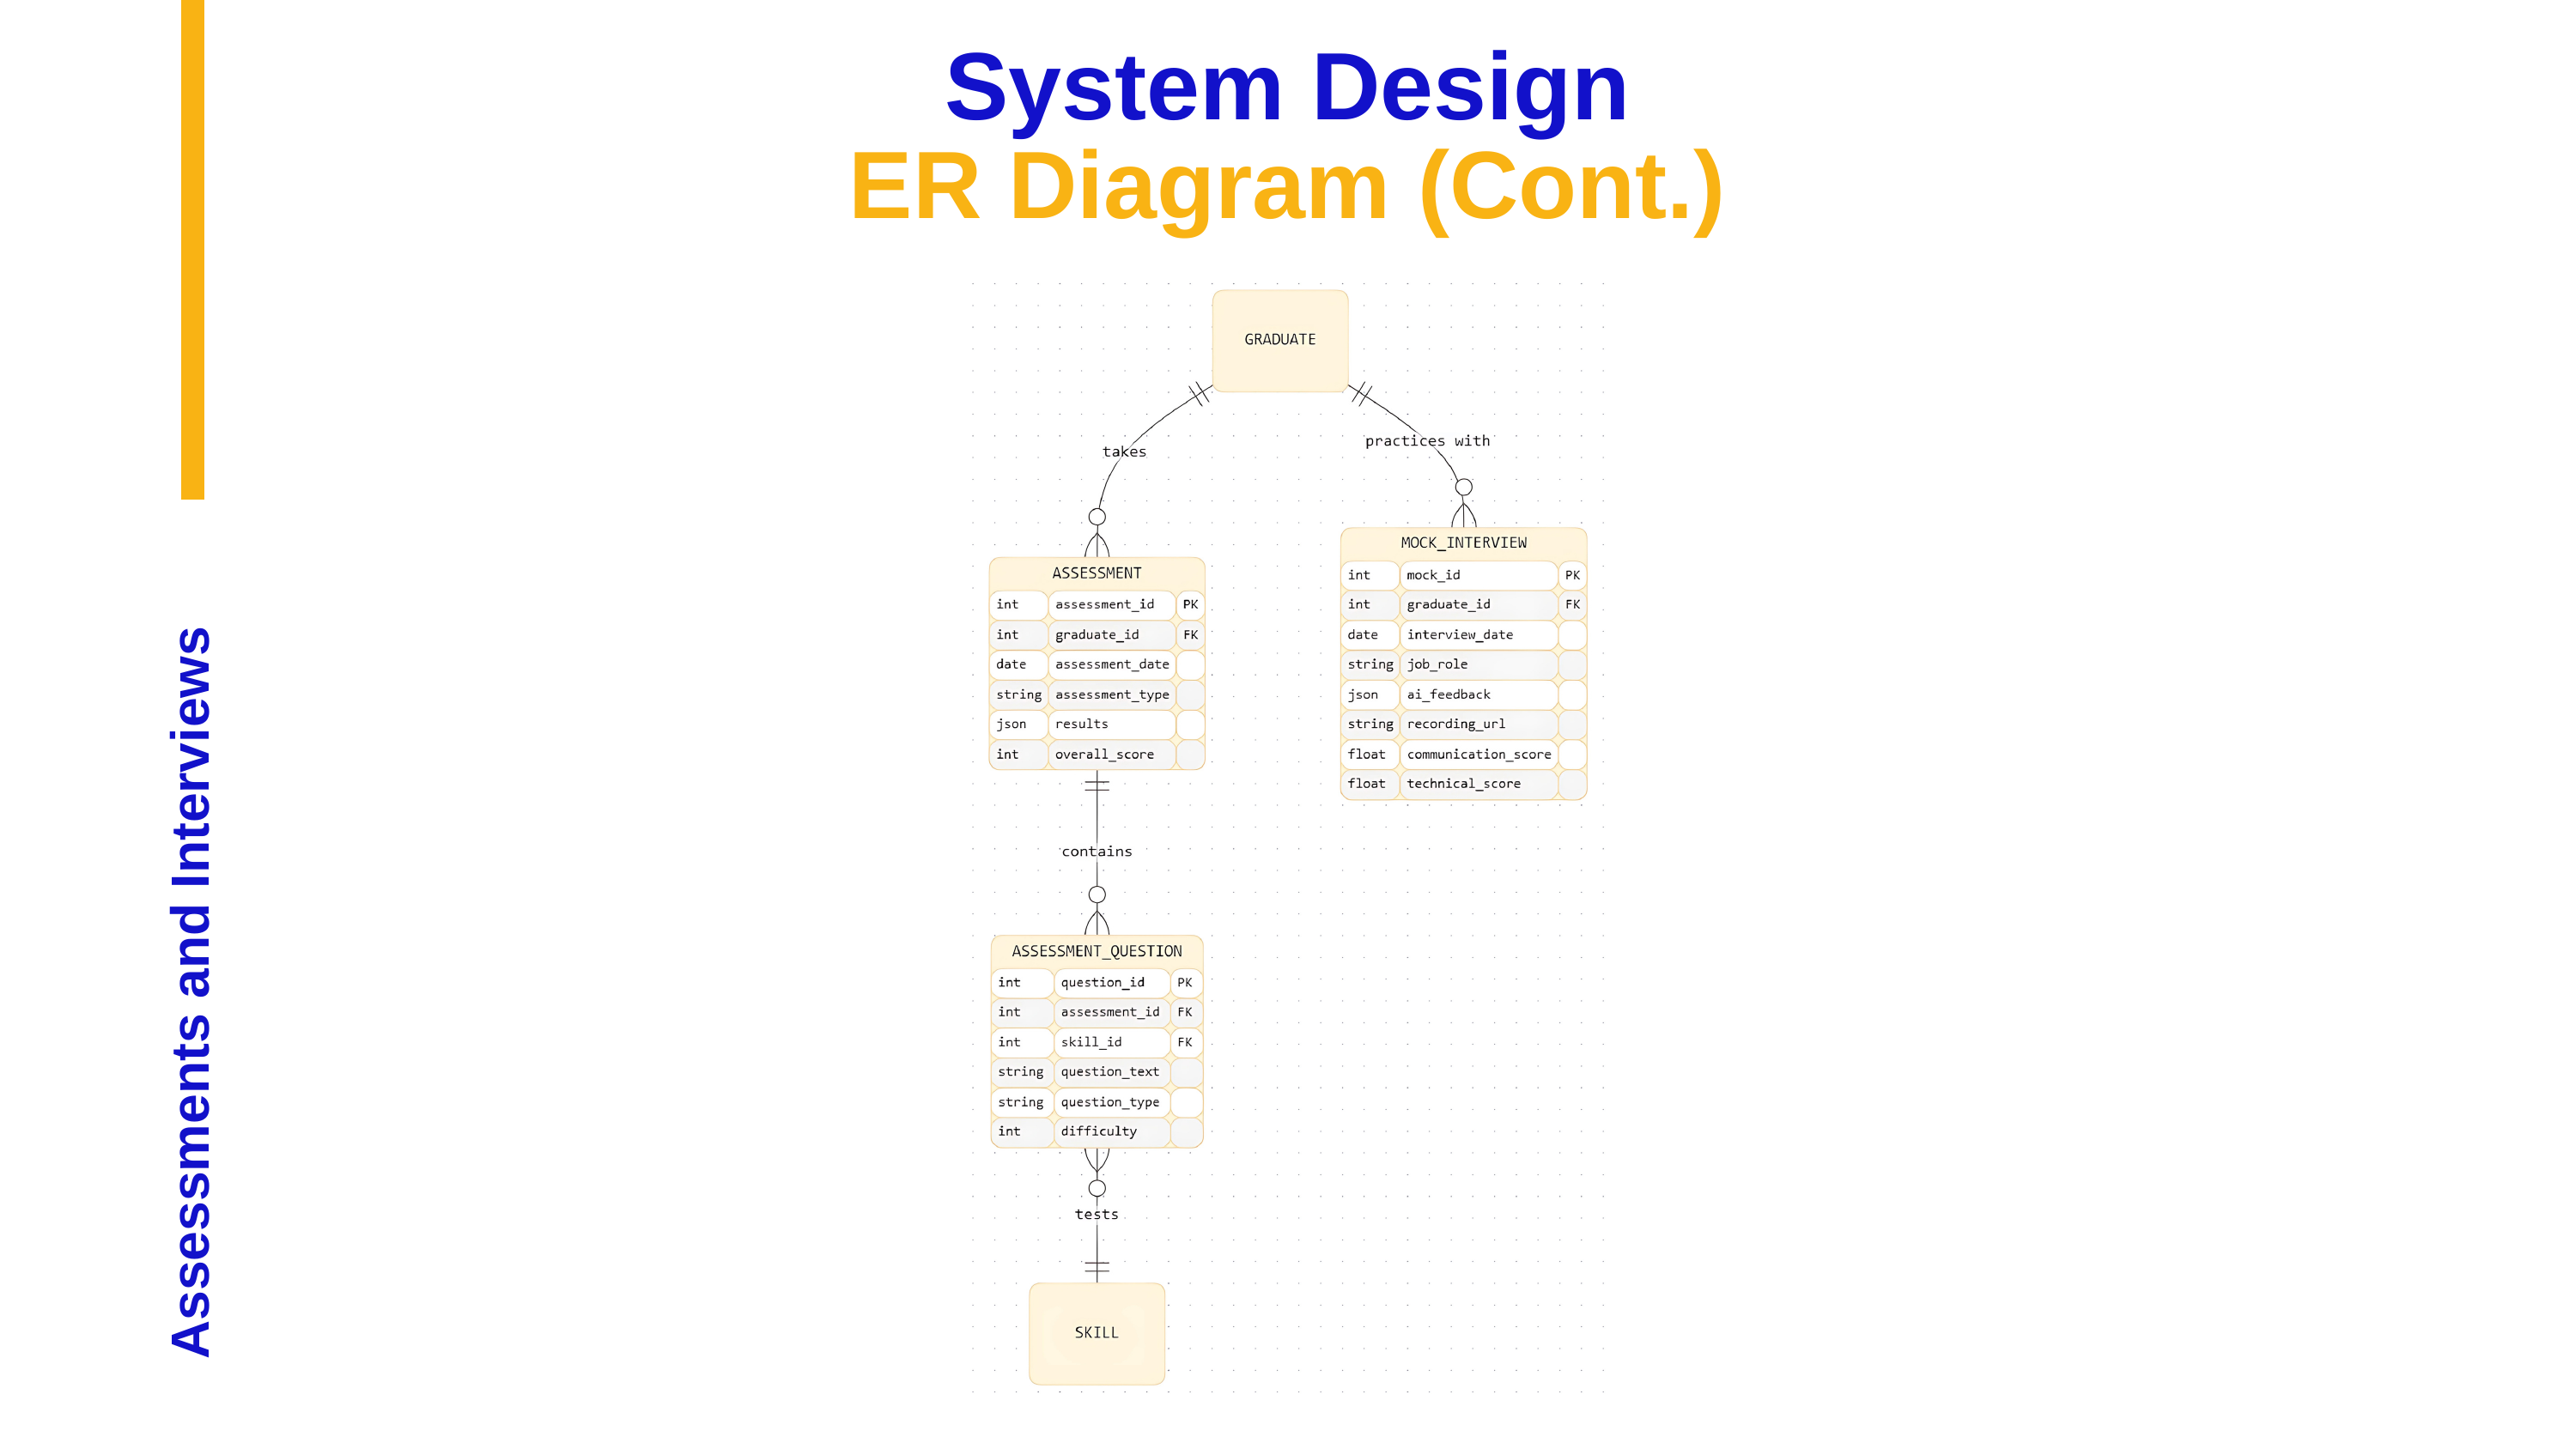

Assessments and Interviews

System Design
ER Diagram (Cont.)